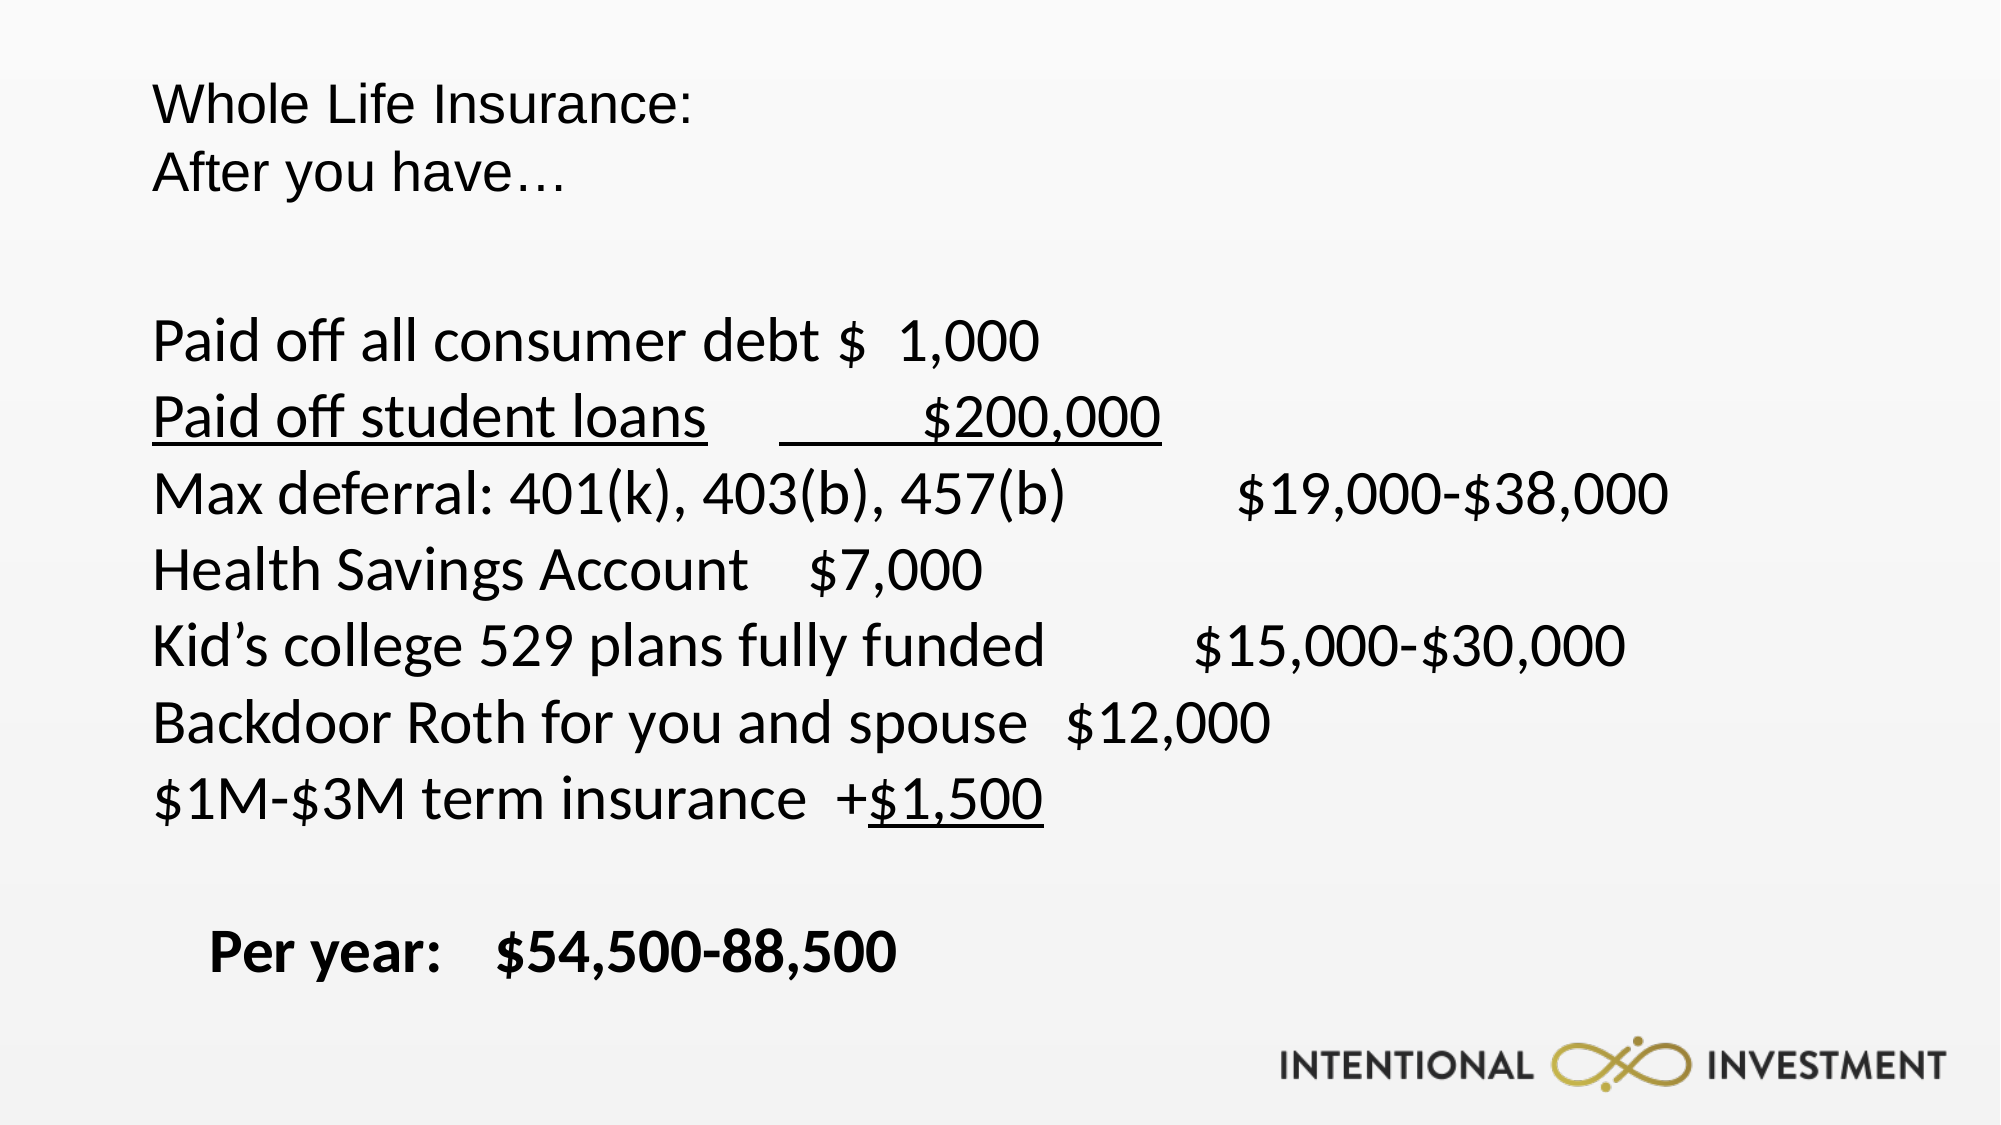

# Whole Life Insurance: After you have…
Paid off all consumer debt						$  1,000
Paid off student loans					          $200,000
Max deferral: 401(k), 403(b), 457(b)		        $19,000-$38,000
Health Savings Account						  $7,000
Kid’s college 529 plans fully funded		         $15,000-$30,000
Backdoor Roth for you and spouse				$12,000
$1M-$3M term insurance						+$1,500

																	Per year:	$54,500-88,500